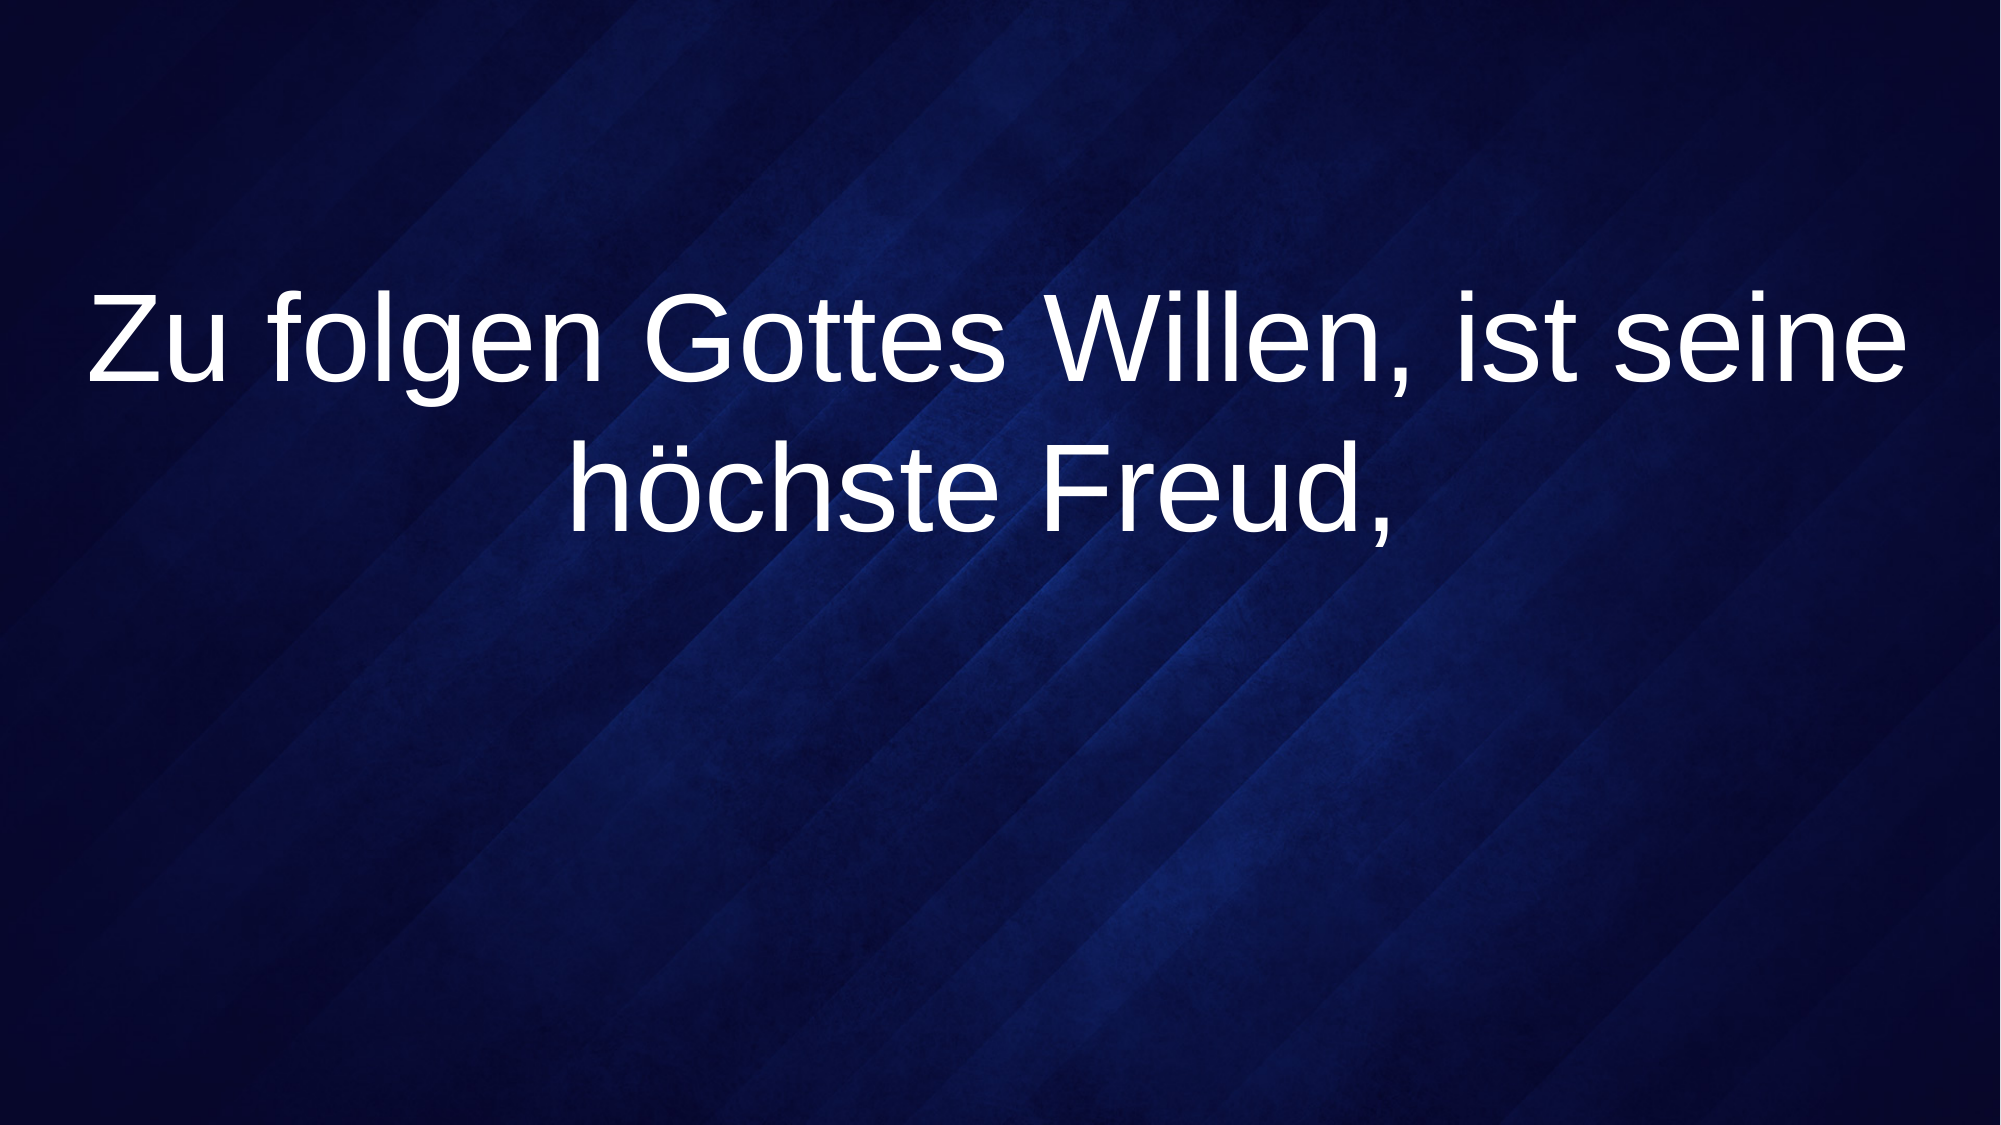

# Zu folgen Gottes Willen, ist seine höchste Freud,